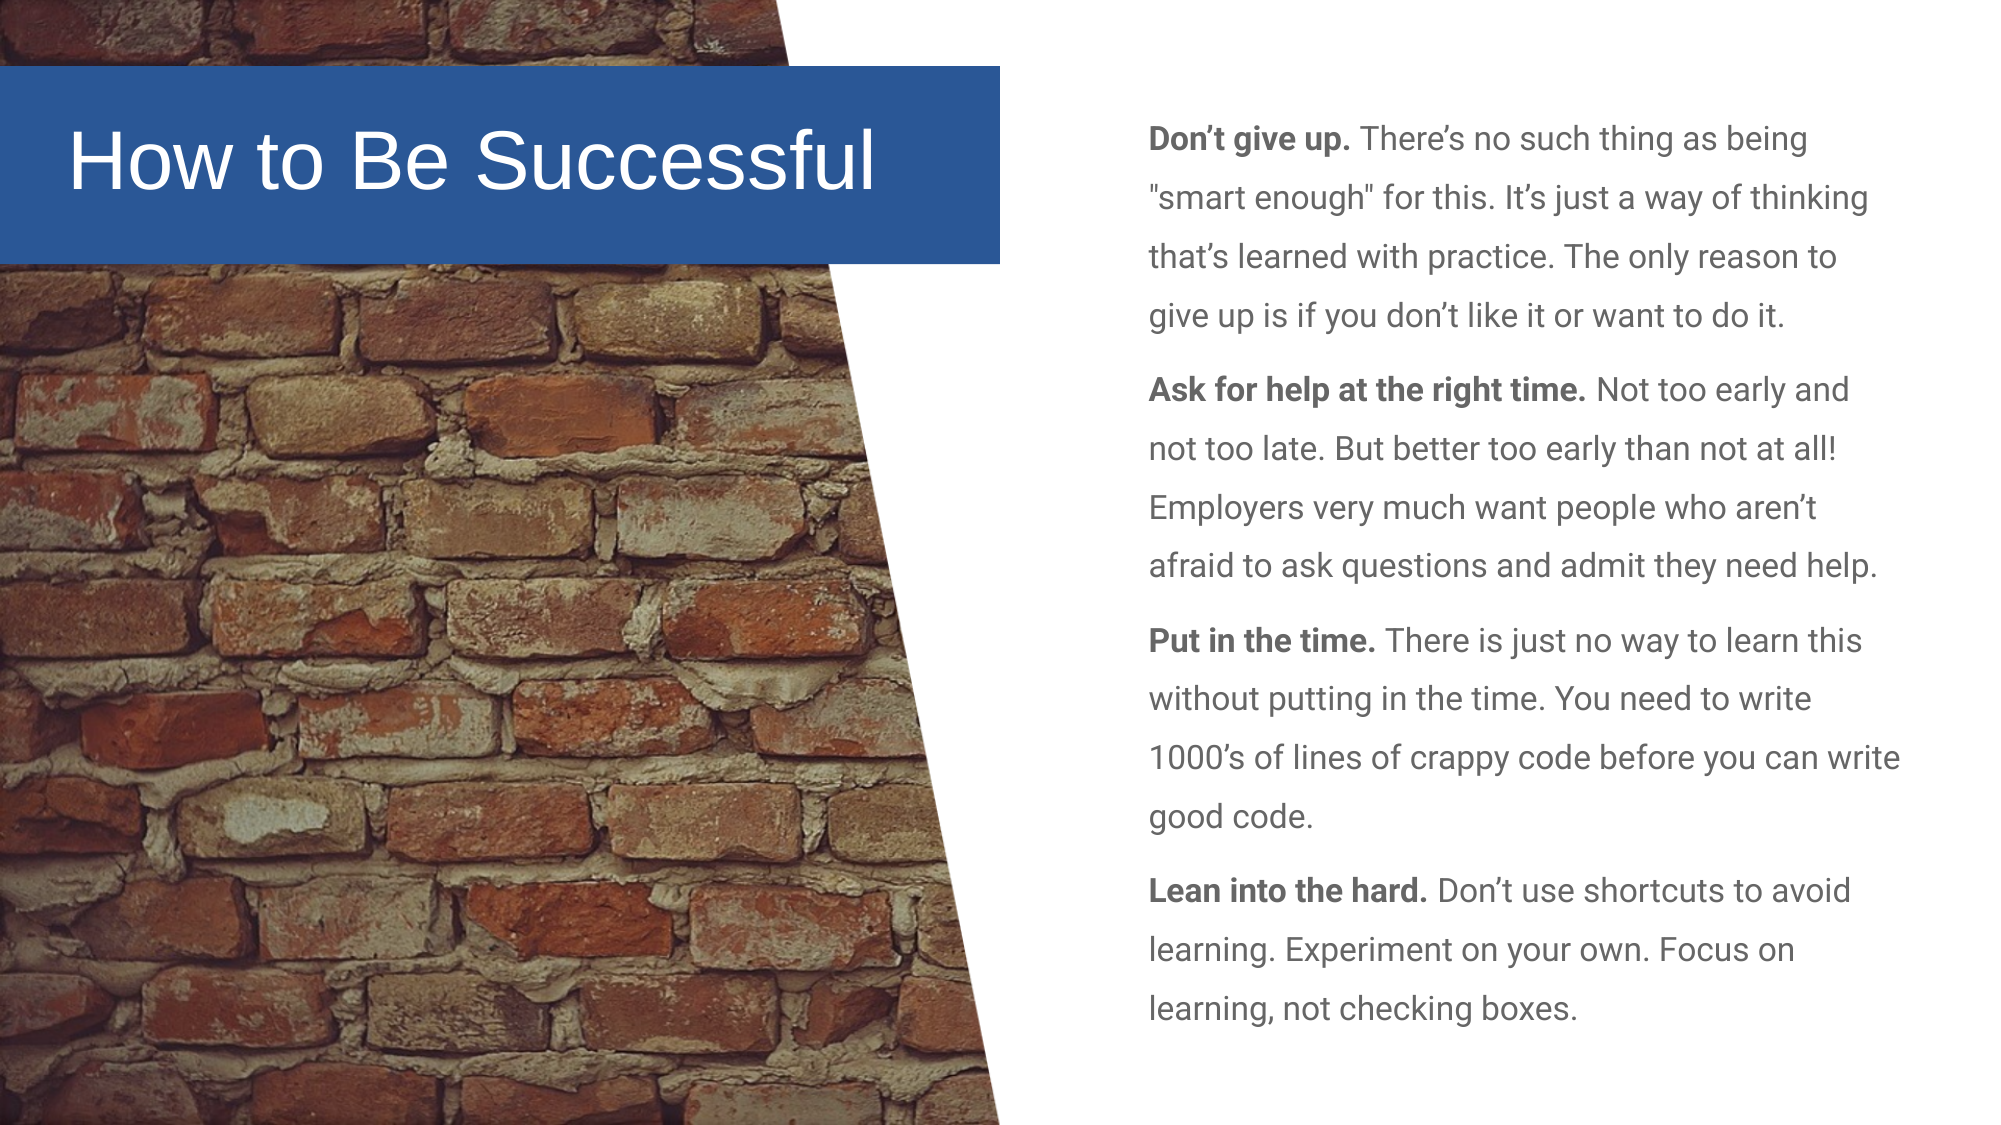

Don’t give up. There’s no such thing as being
"smart enough" for this. It’s just a way of thinking that’s learned with practice. The only reason to give up is if you don’t like it or want to do it.
Ask for help at the right time. Not too early and not too late. But better too early than not at all! Employers very much want people who aren’t afraid to ask questions and admit they need help.
Put in the time. There is just no way to learn this without putting in the time. You need to write 1000’s of lines of crappy code before you can write good code.
Lean into the hard. Don’t use shortcuts to avoid learning. Experiment on your own. Focus on learning, not checking boxes.
# How to Be Successful